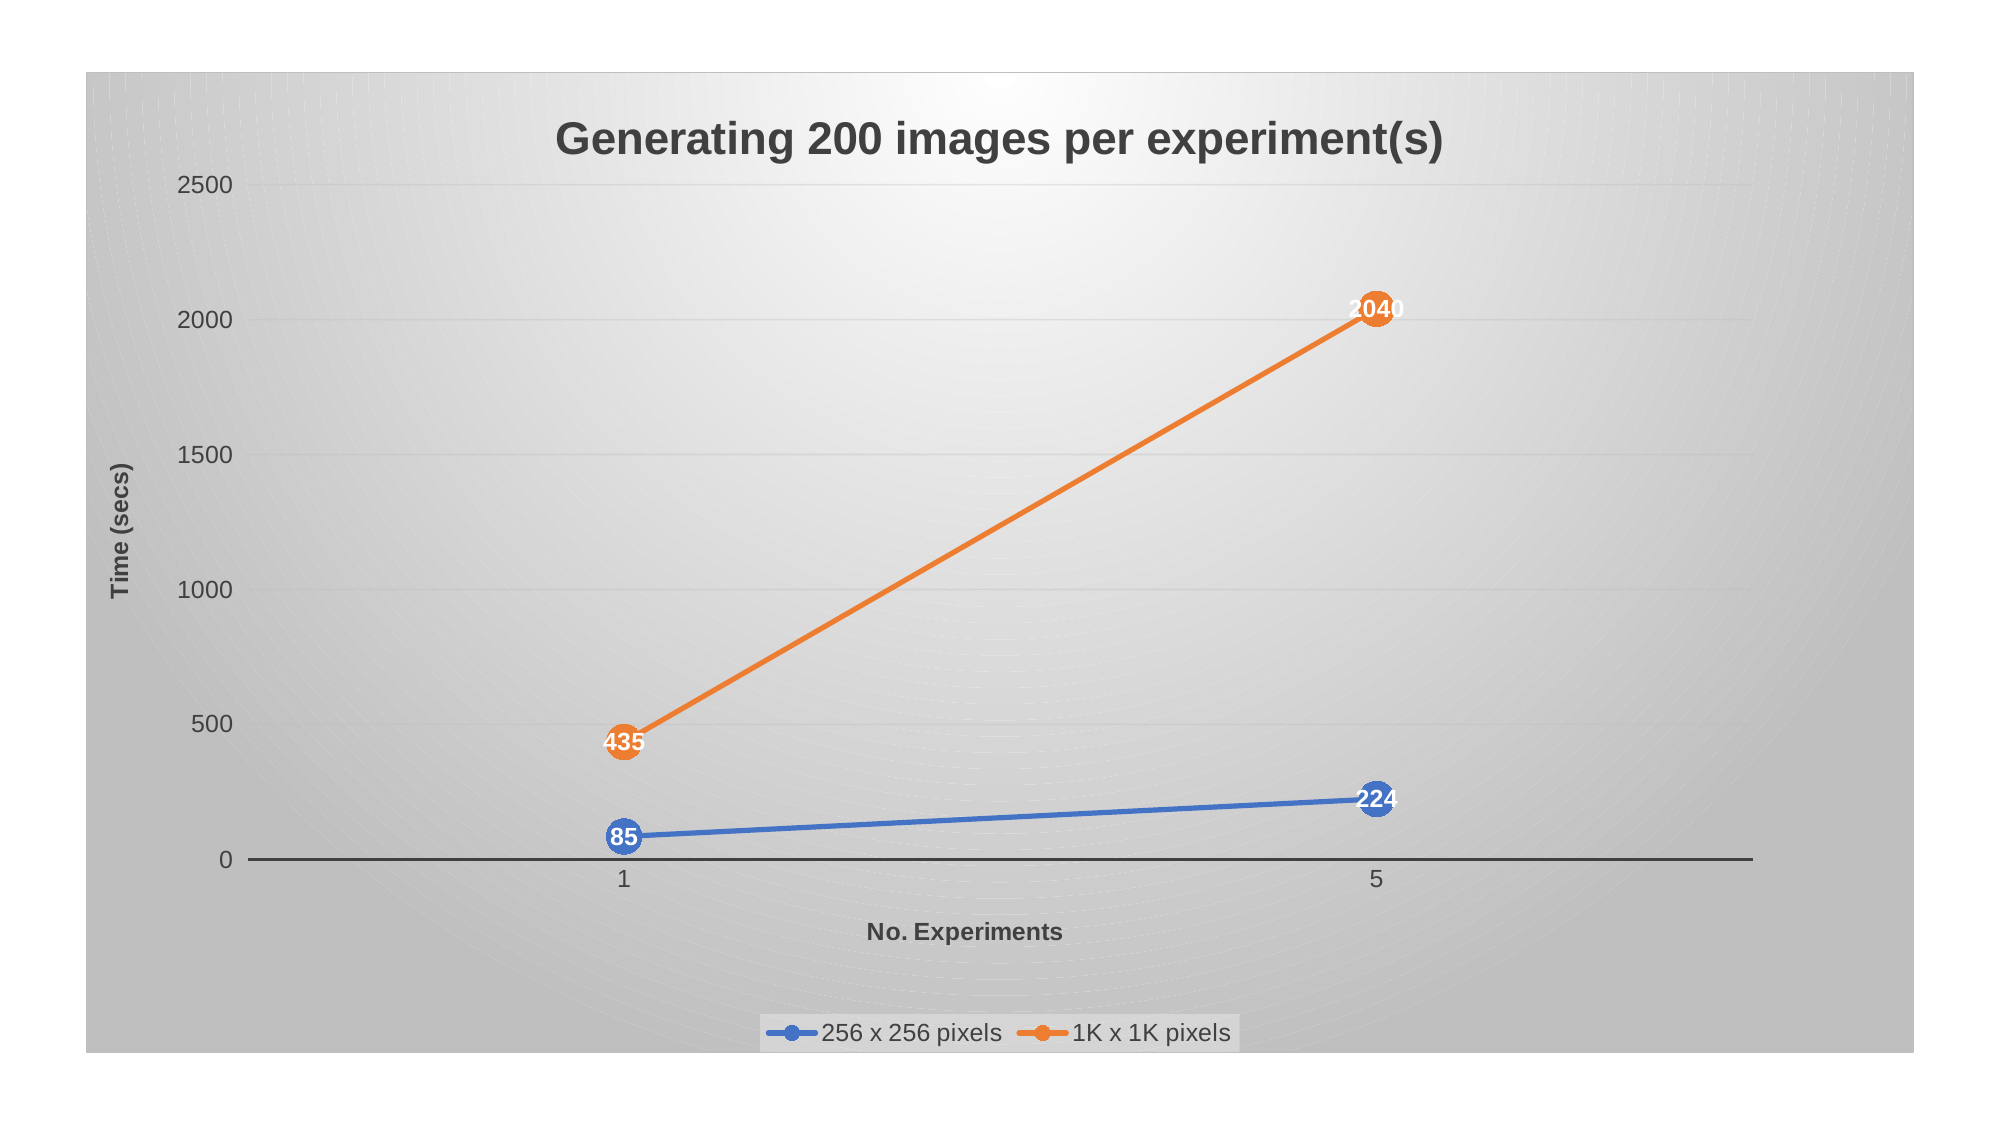

### Chart: Generating 200 images per experiment(s)

| Category | 256 x 256 pixels | 1K x 1K pixels |
|---|---|---|
| 1 | 85.0 | 435.0 |
| 5 | 224.0 | 2040.0 |